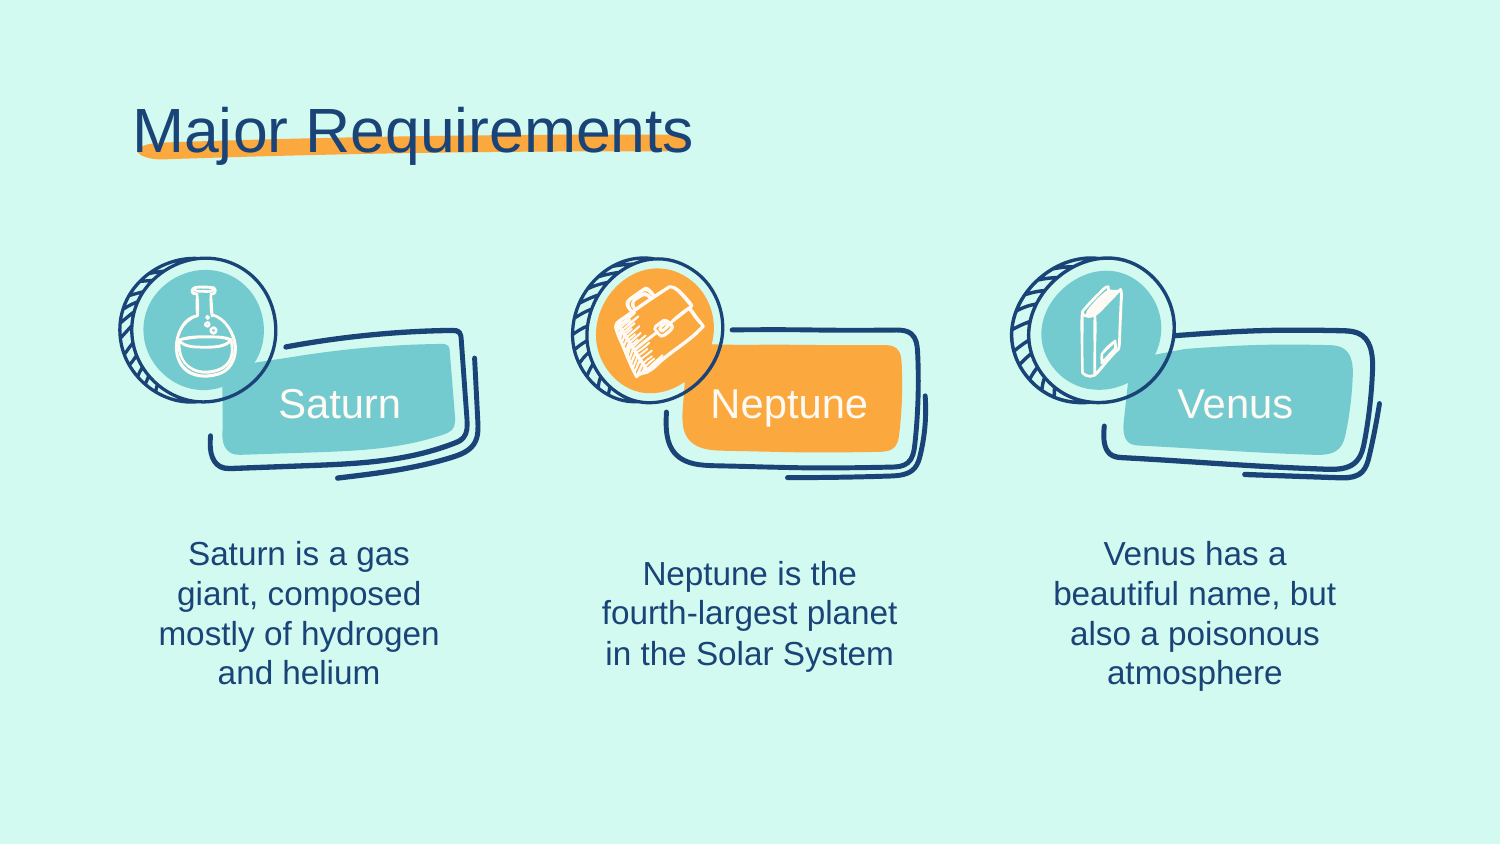

# Major Requirements

Saturn
Neptune
Venus
Saturn is a gas giant, composed mostly of hydrogen and helium
Neptune is the fourth-largest planet in the Solar System
Venus has a beautiful name, but also a poisonous atmosphere